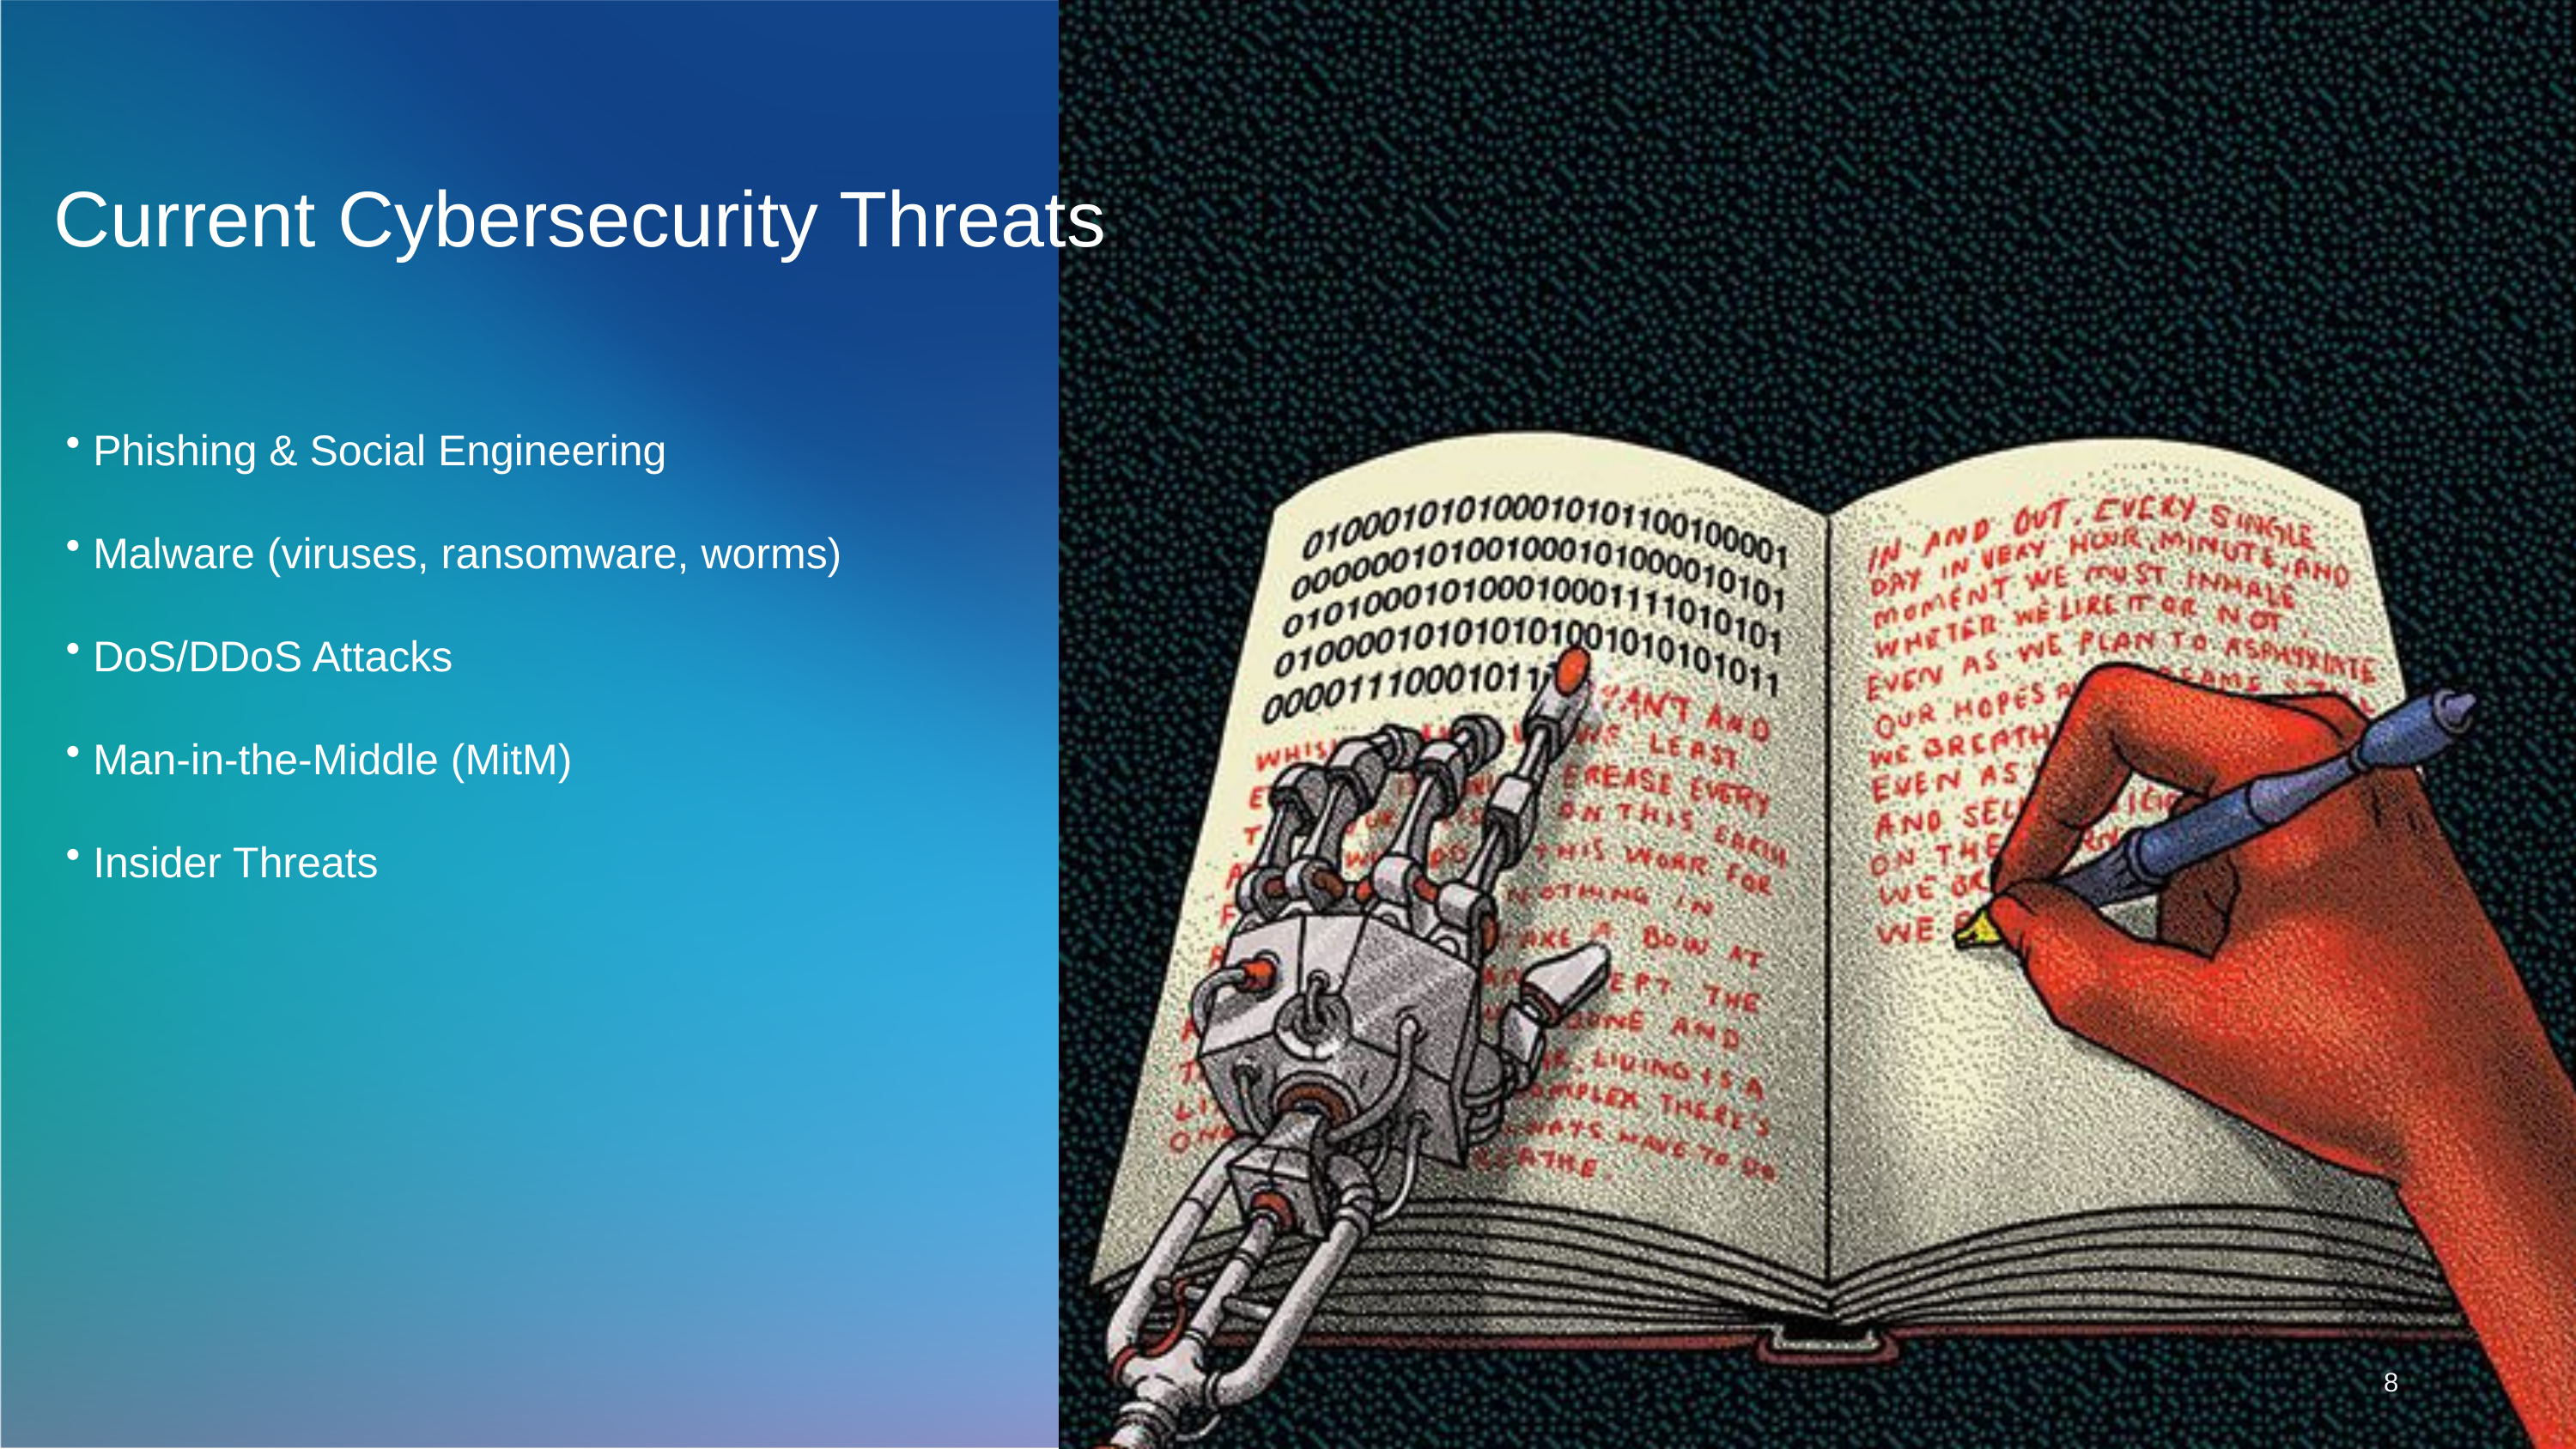

Current Cybersecurity Threats
 Phishing & Social Engineering

 Malware (viruses, ransomware, worms)

 DoS/DDoS Attacks

 Man-in-the-Middle (MitM)

 Insider Threats
​

​

8